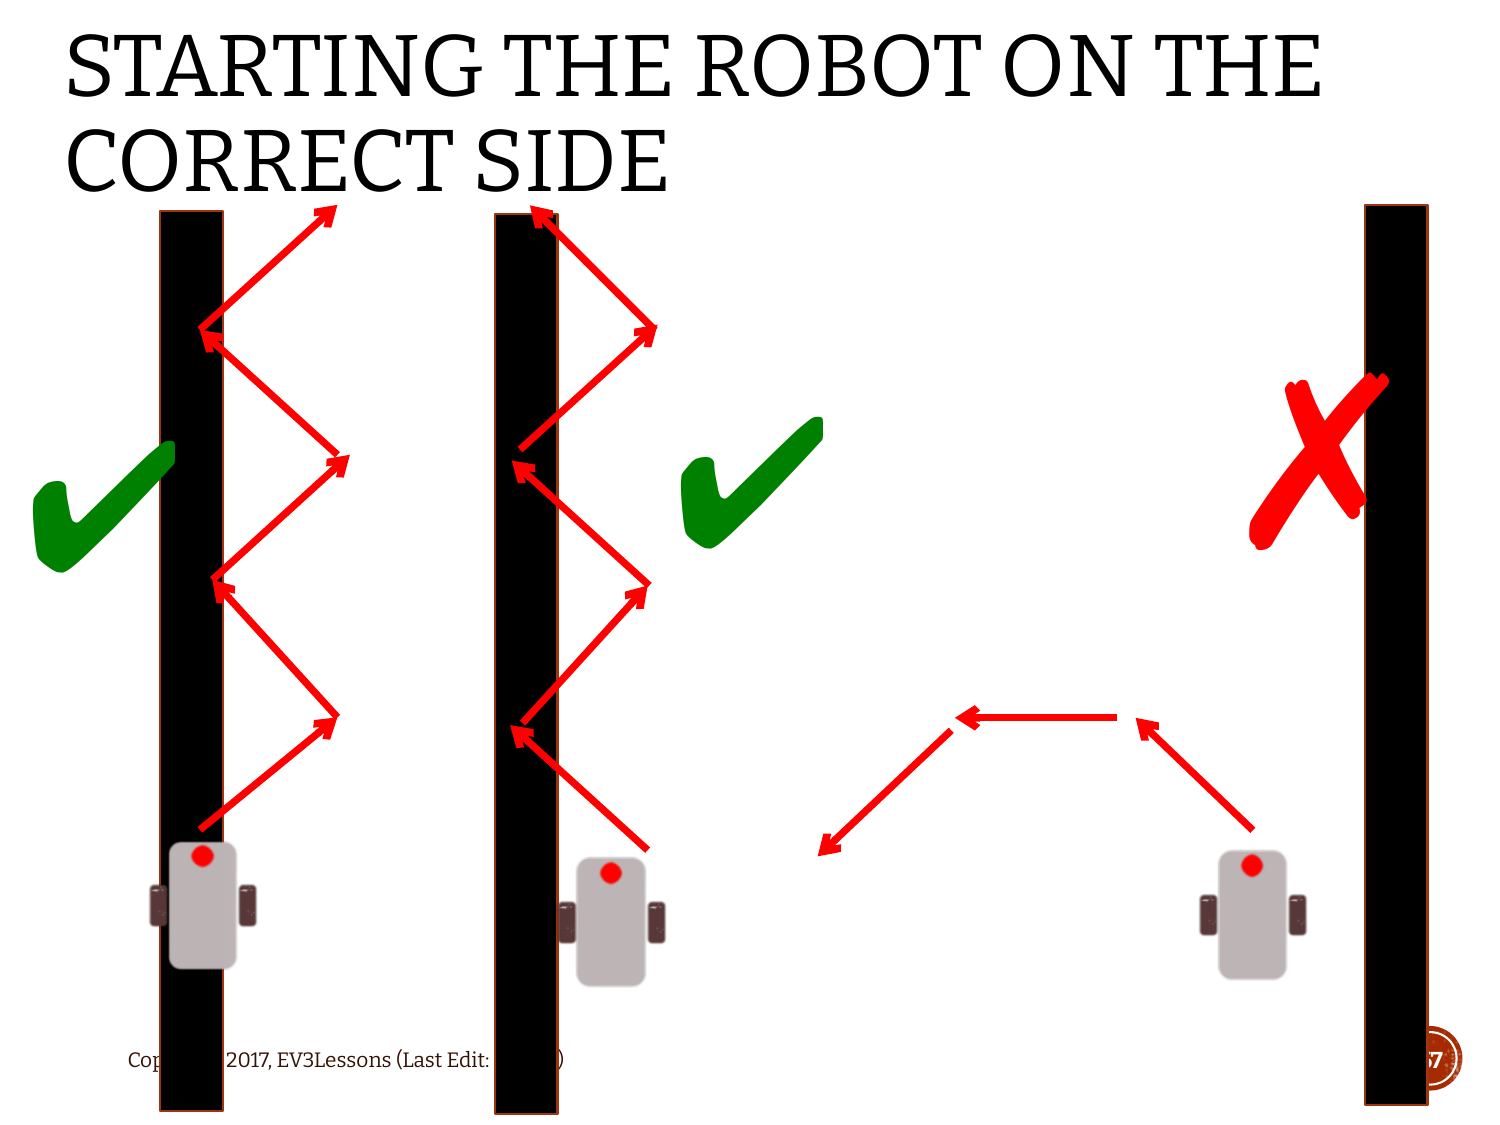

# starting the roboT on the correct side

✗
✔
✔

Copyright 2017, EV3Lessons (Last Edit: 8/12/17)
67